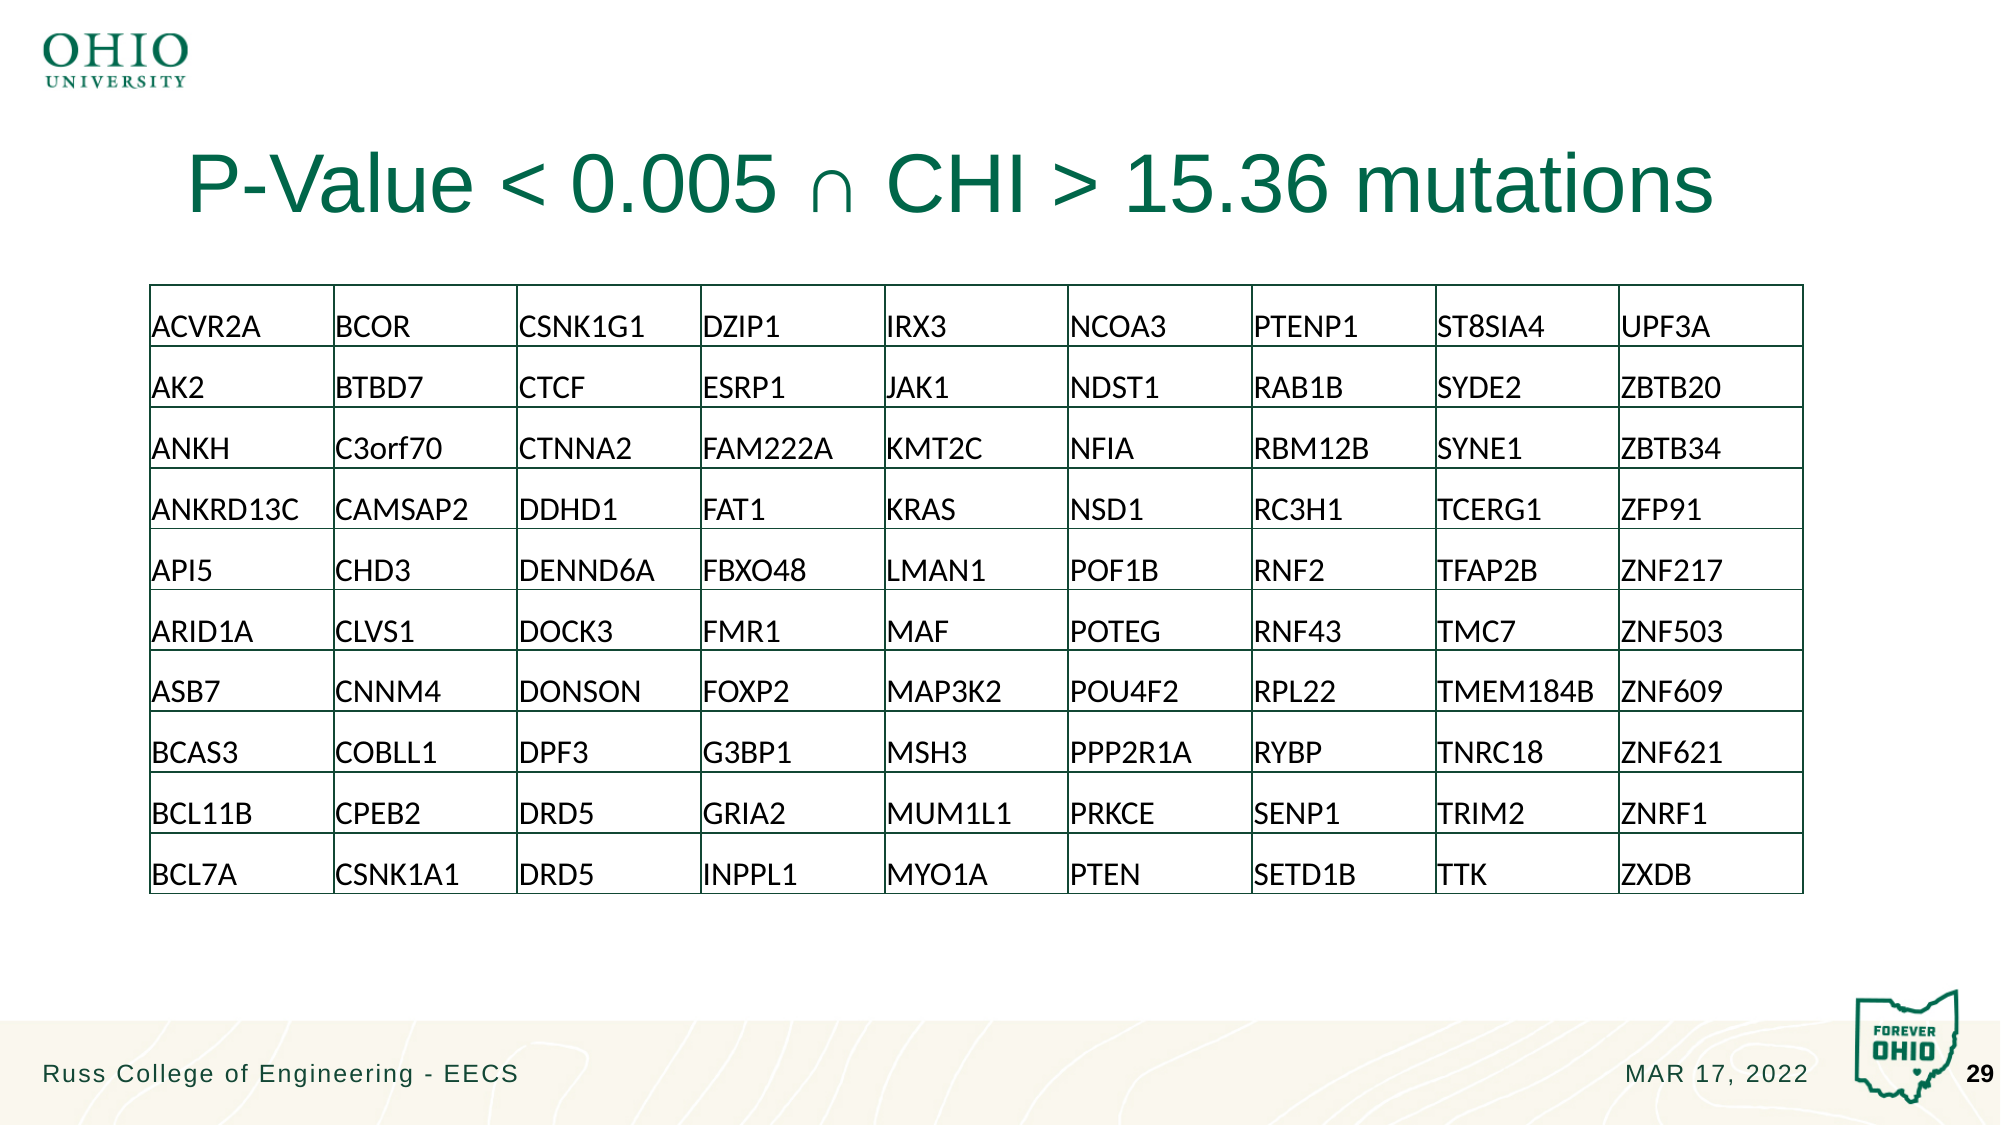

# P-Value < 0.005 ∩ CHI > 15.36 mutations
| ACVR2A | BCOR | CSNK1G1 | DZIP1 | IRX3 | NCOA3 | PTENP1 | ST8SIA4 | UPF3A |
| --- | --- | --- | --- | --- | --- | --- | --- | --- |
| AK2 | BTBD7 | CTCF | ESRP1 | JAK1 | NDST1 | RAB1B | SYDE2 | ZBTB20 |
| ANKH | C3orf70 | CTNNA2 | FAM222A | KMT2C | NFIA | RBM12B | SYNE1 | ZBTB34 |
| ANKRD13C | CAMSAP2 | DDHD1 | FAT1 | KRAS | NSD1 | RC3H1 | TCERG1 | ZFP91 |
| API5 | CHD3 | DENND6A | FBXO48 | LMAN1 | POF1B | RNF2 | TFAP2B | ZNF217 |
| ARID1A | CLVS1 | DOCK3 | FMR1 | MAF | POTEG | RNF43 | TMC7 | ZNF503 |
| ASB7 | CNNM4 | DONSON | FOXP2 | MAP3K2 | POU4F2 | RPL22 | TMEM184B | ZNF609 |
| BCAS3 | COBLL1 | DPF3 | G3BP1 | MSH3 | PPP2R1A | RYBP | TNRC18 | ZNF621 |
| BCL11B | CPEB2 | DRD5 | GRIA2 | MUM1L1 | PRKCE | SENP1 | TRIM2 | ZNRF1 |
| BCL7A | CSNK1A1 | DRD5 | INPPL1 | MYO1A | PTEN | SETD1B | TTK | ZXDB |
29
Russ College of Engineering - EECS
MAR 17, 2022